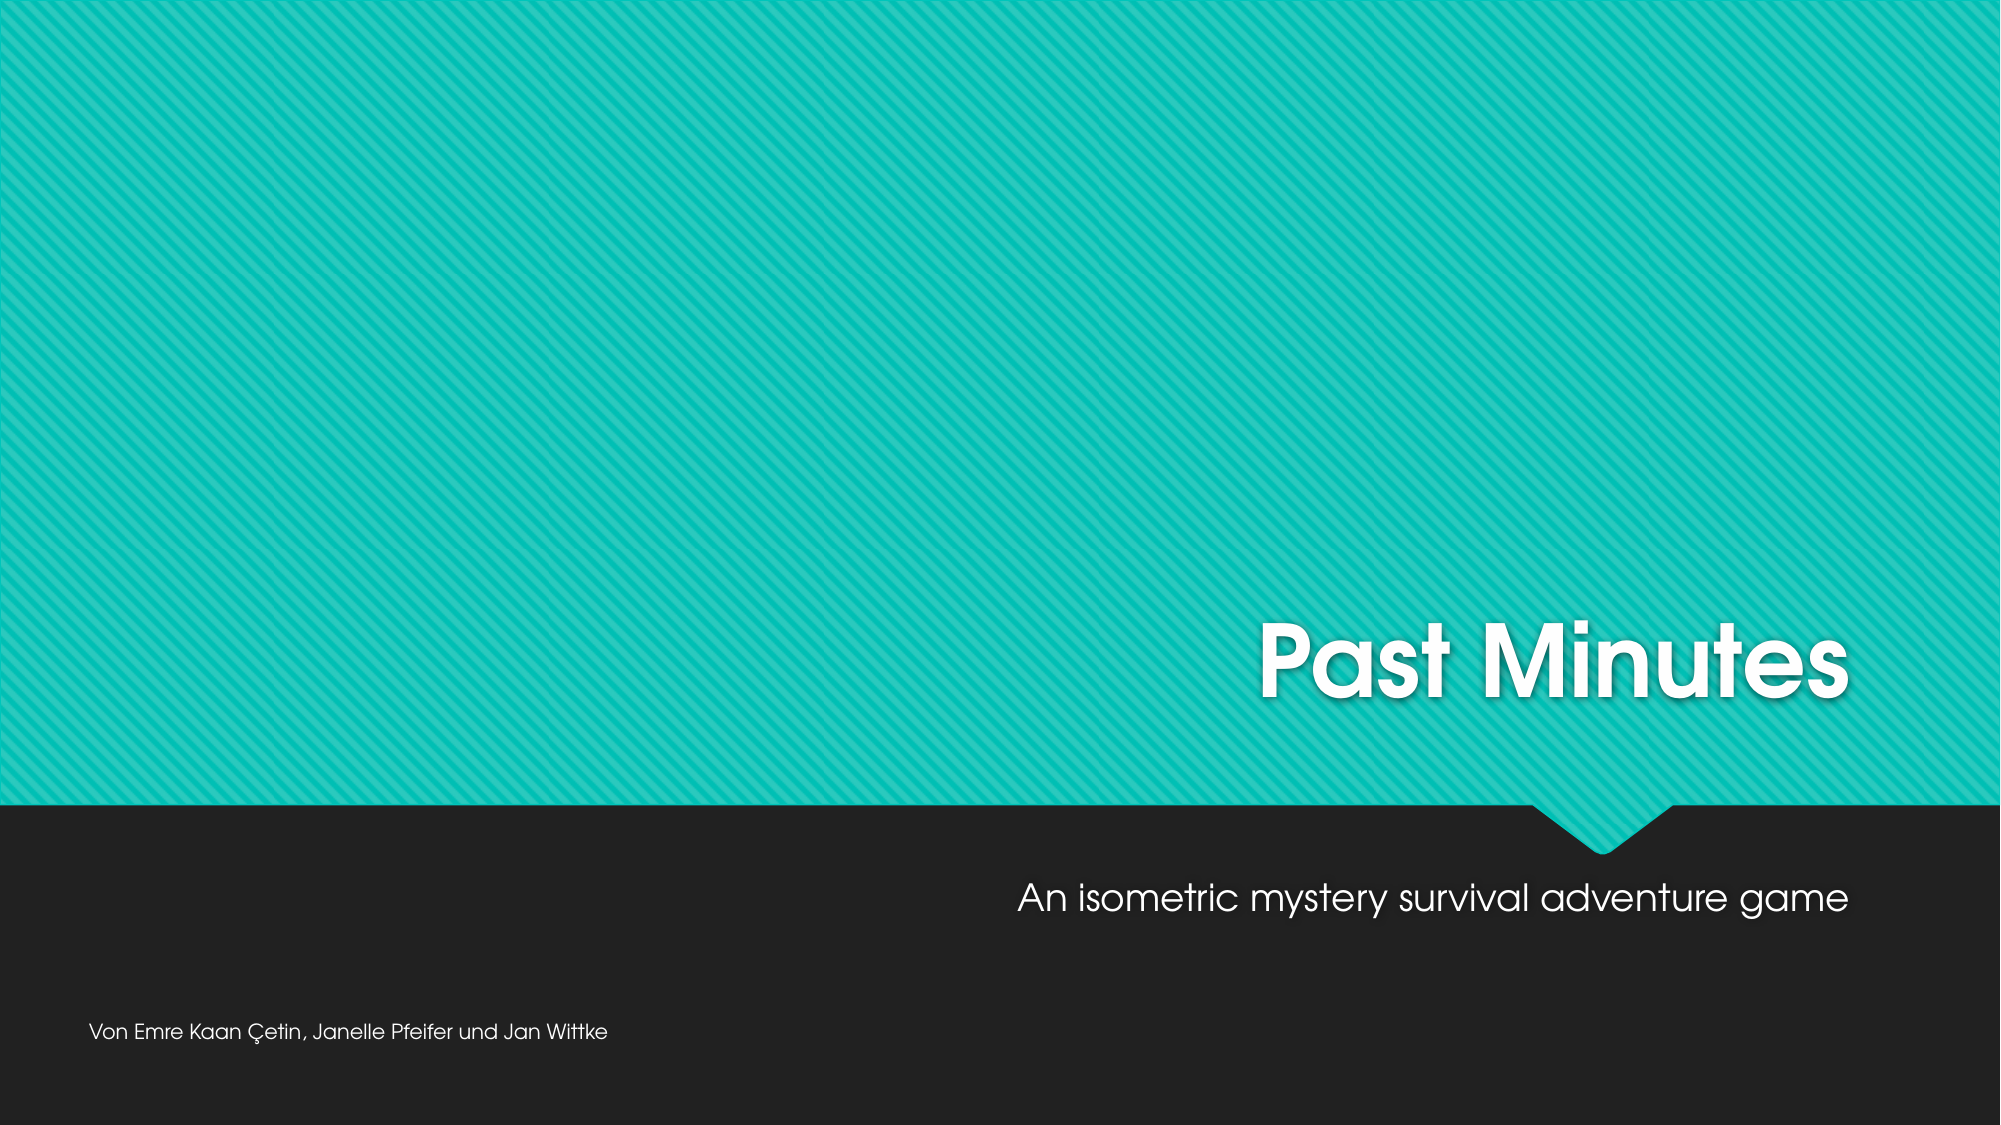

# Past Minutes
An isometric mystery survival adventure game
Von Emre Kaan Çetin, Janelle Pfeifer und Jan Wittke